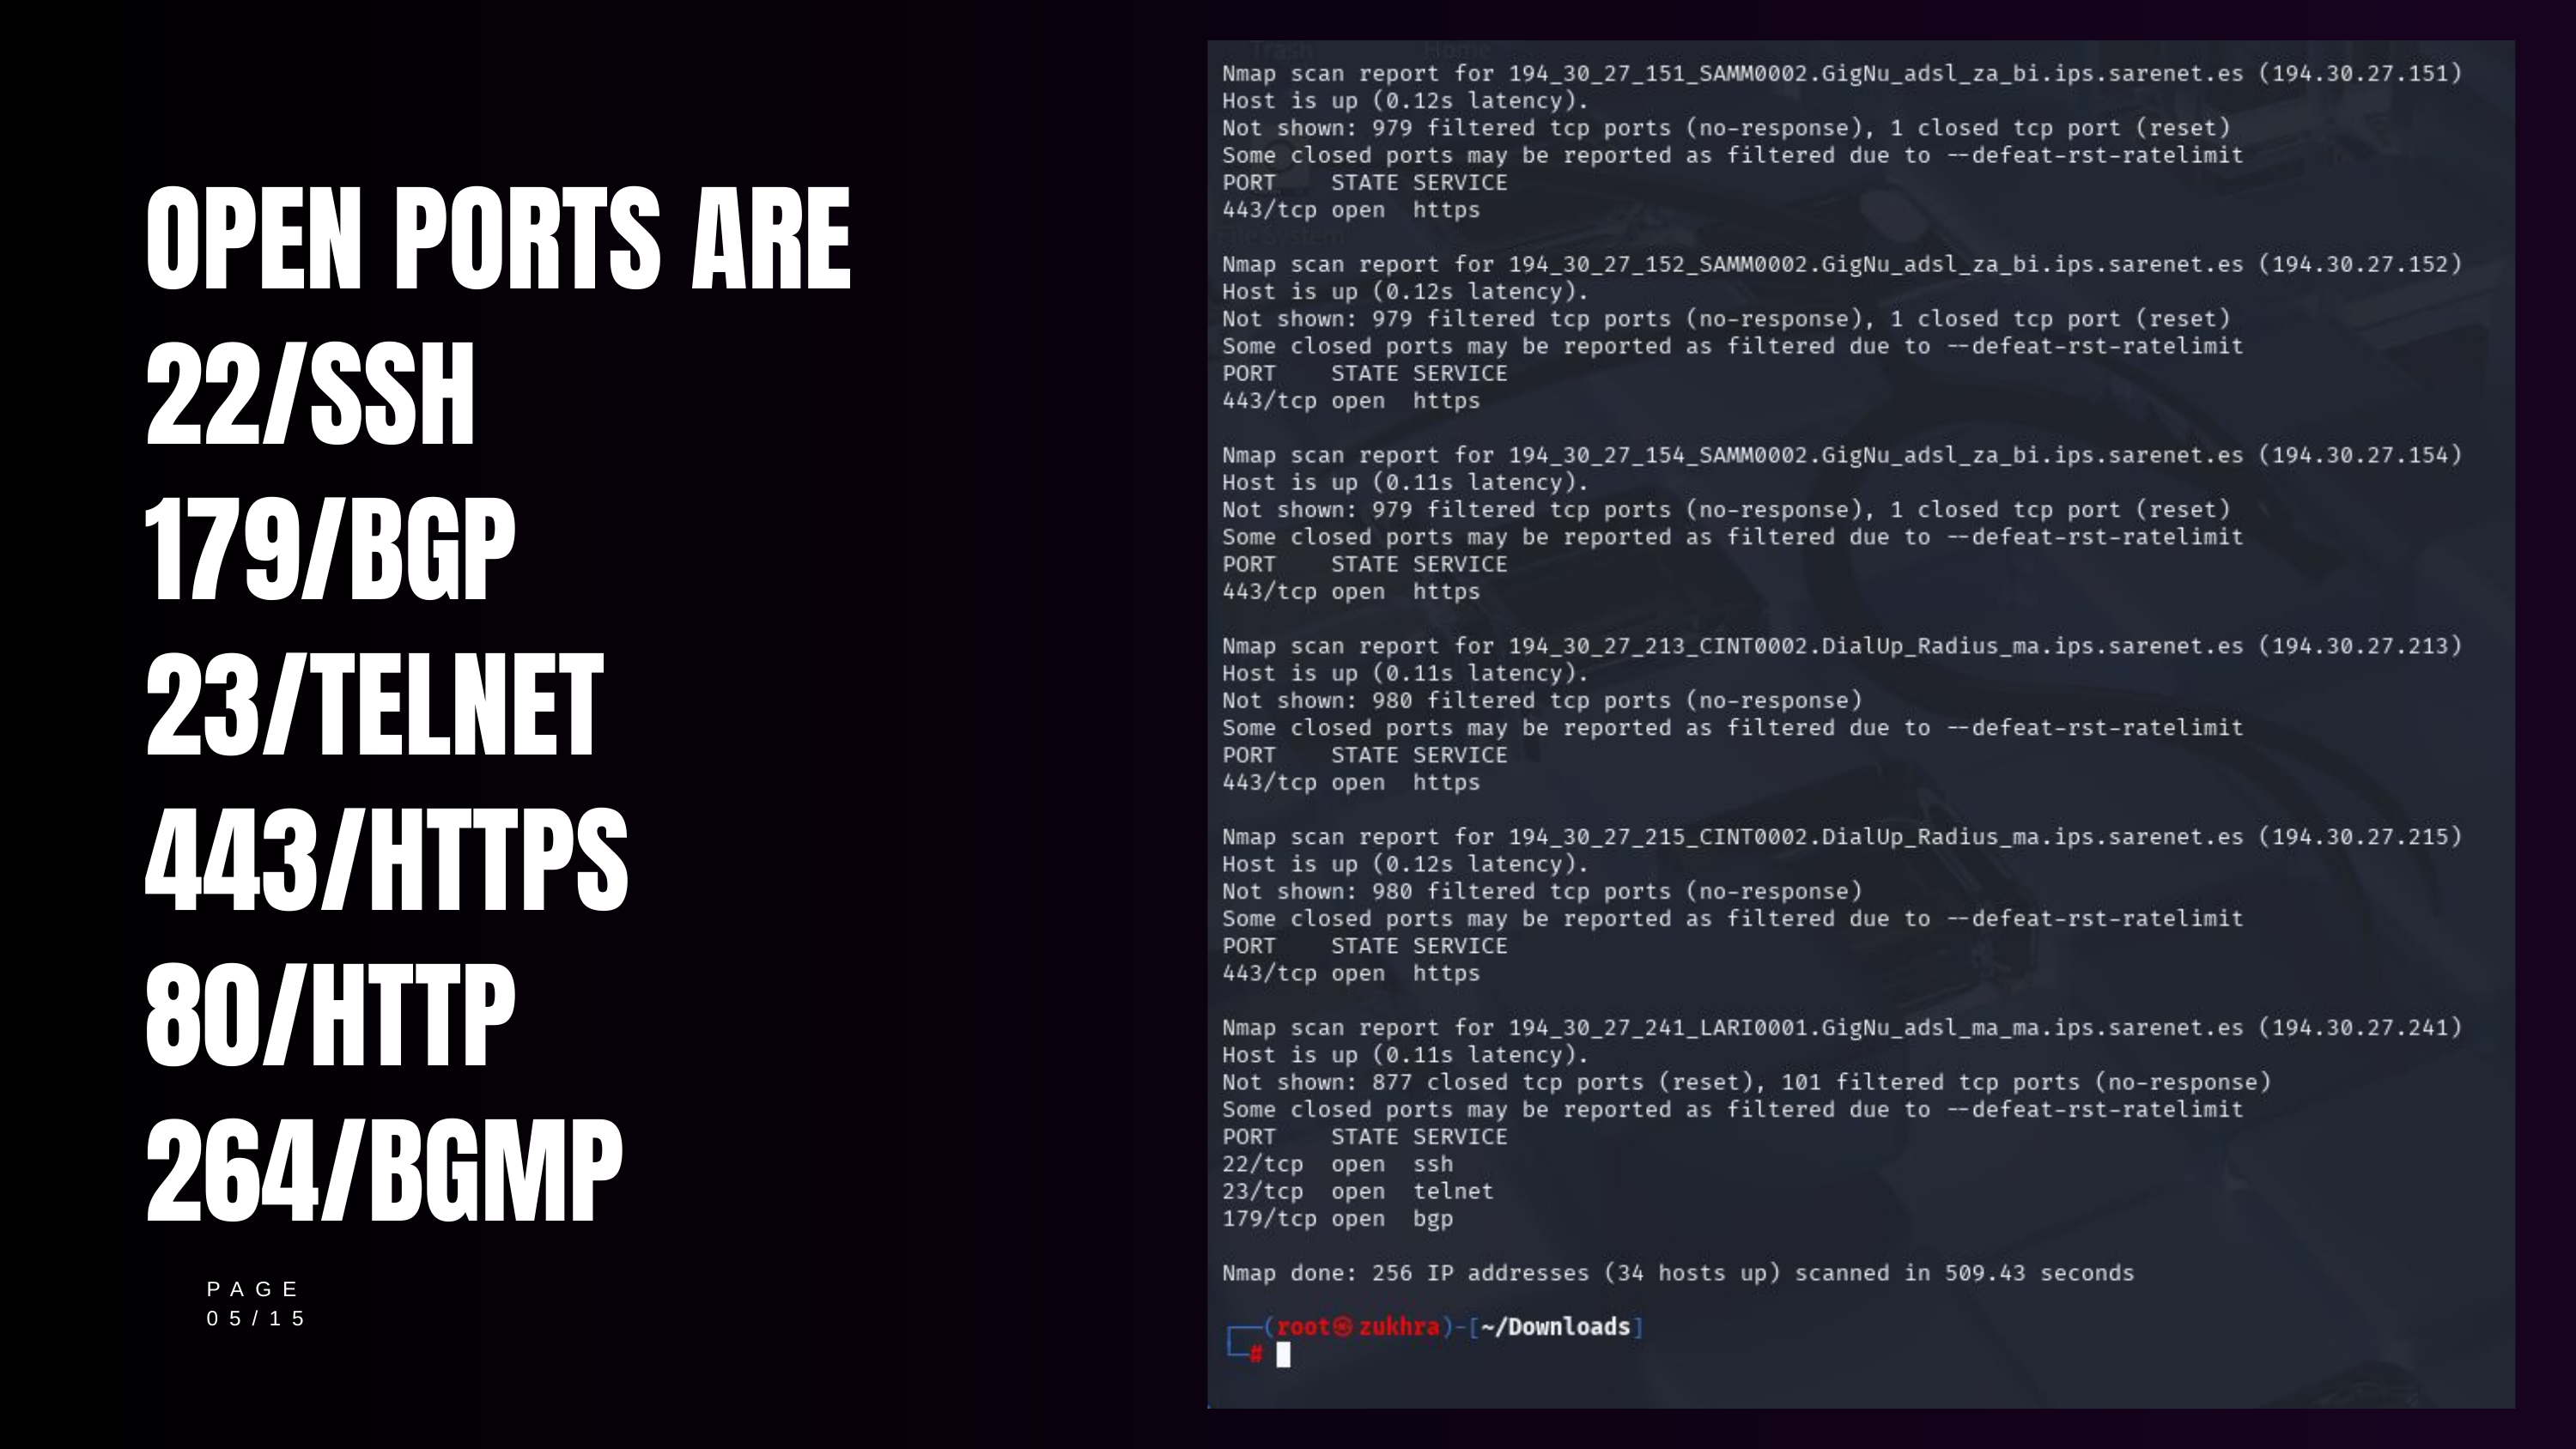

OPEN PORTS ARE 22/SSH
179/BGP
23/TELNET
443/HTTPS
80/HTTP
264/BGMP
PAGE
05/15